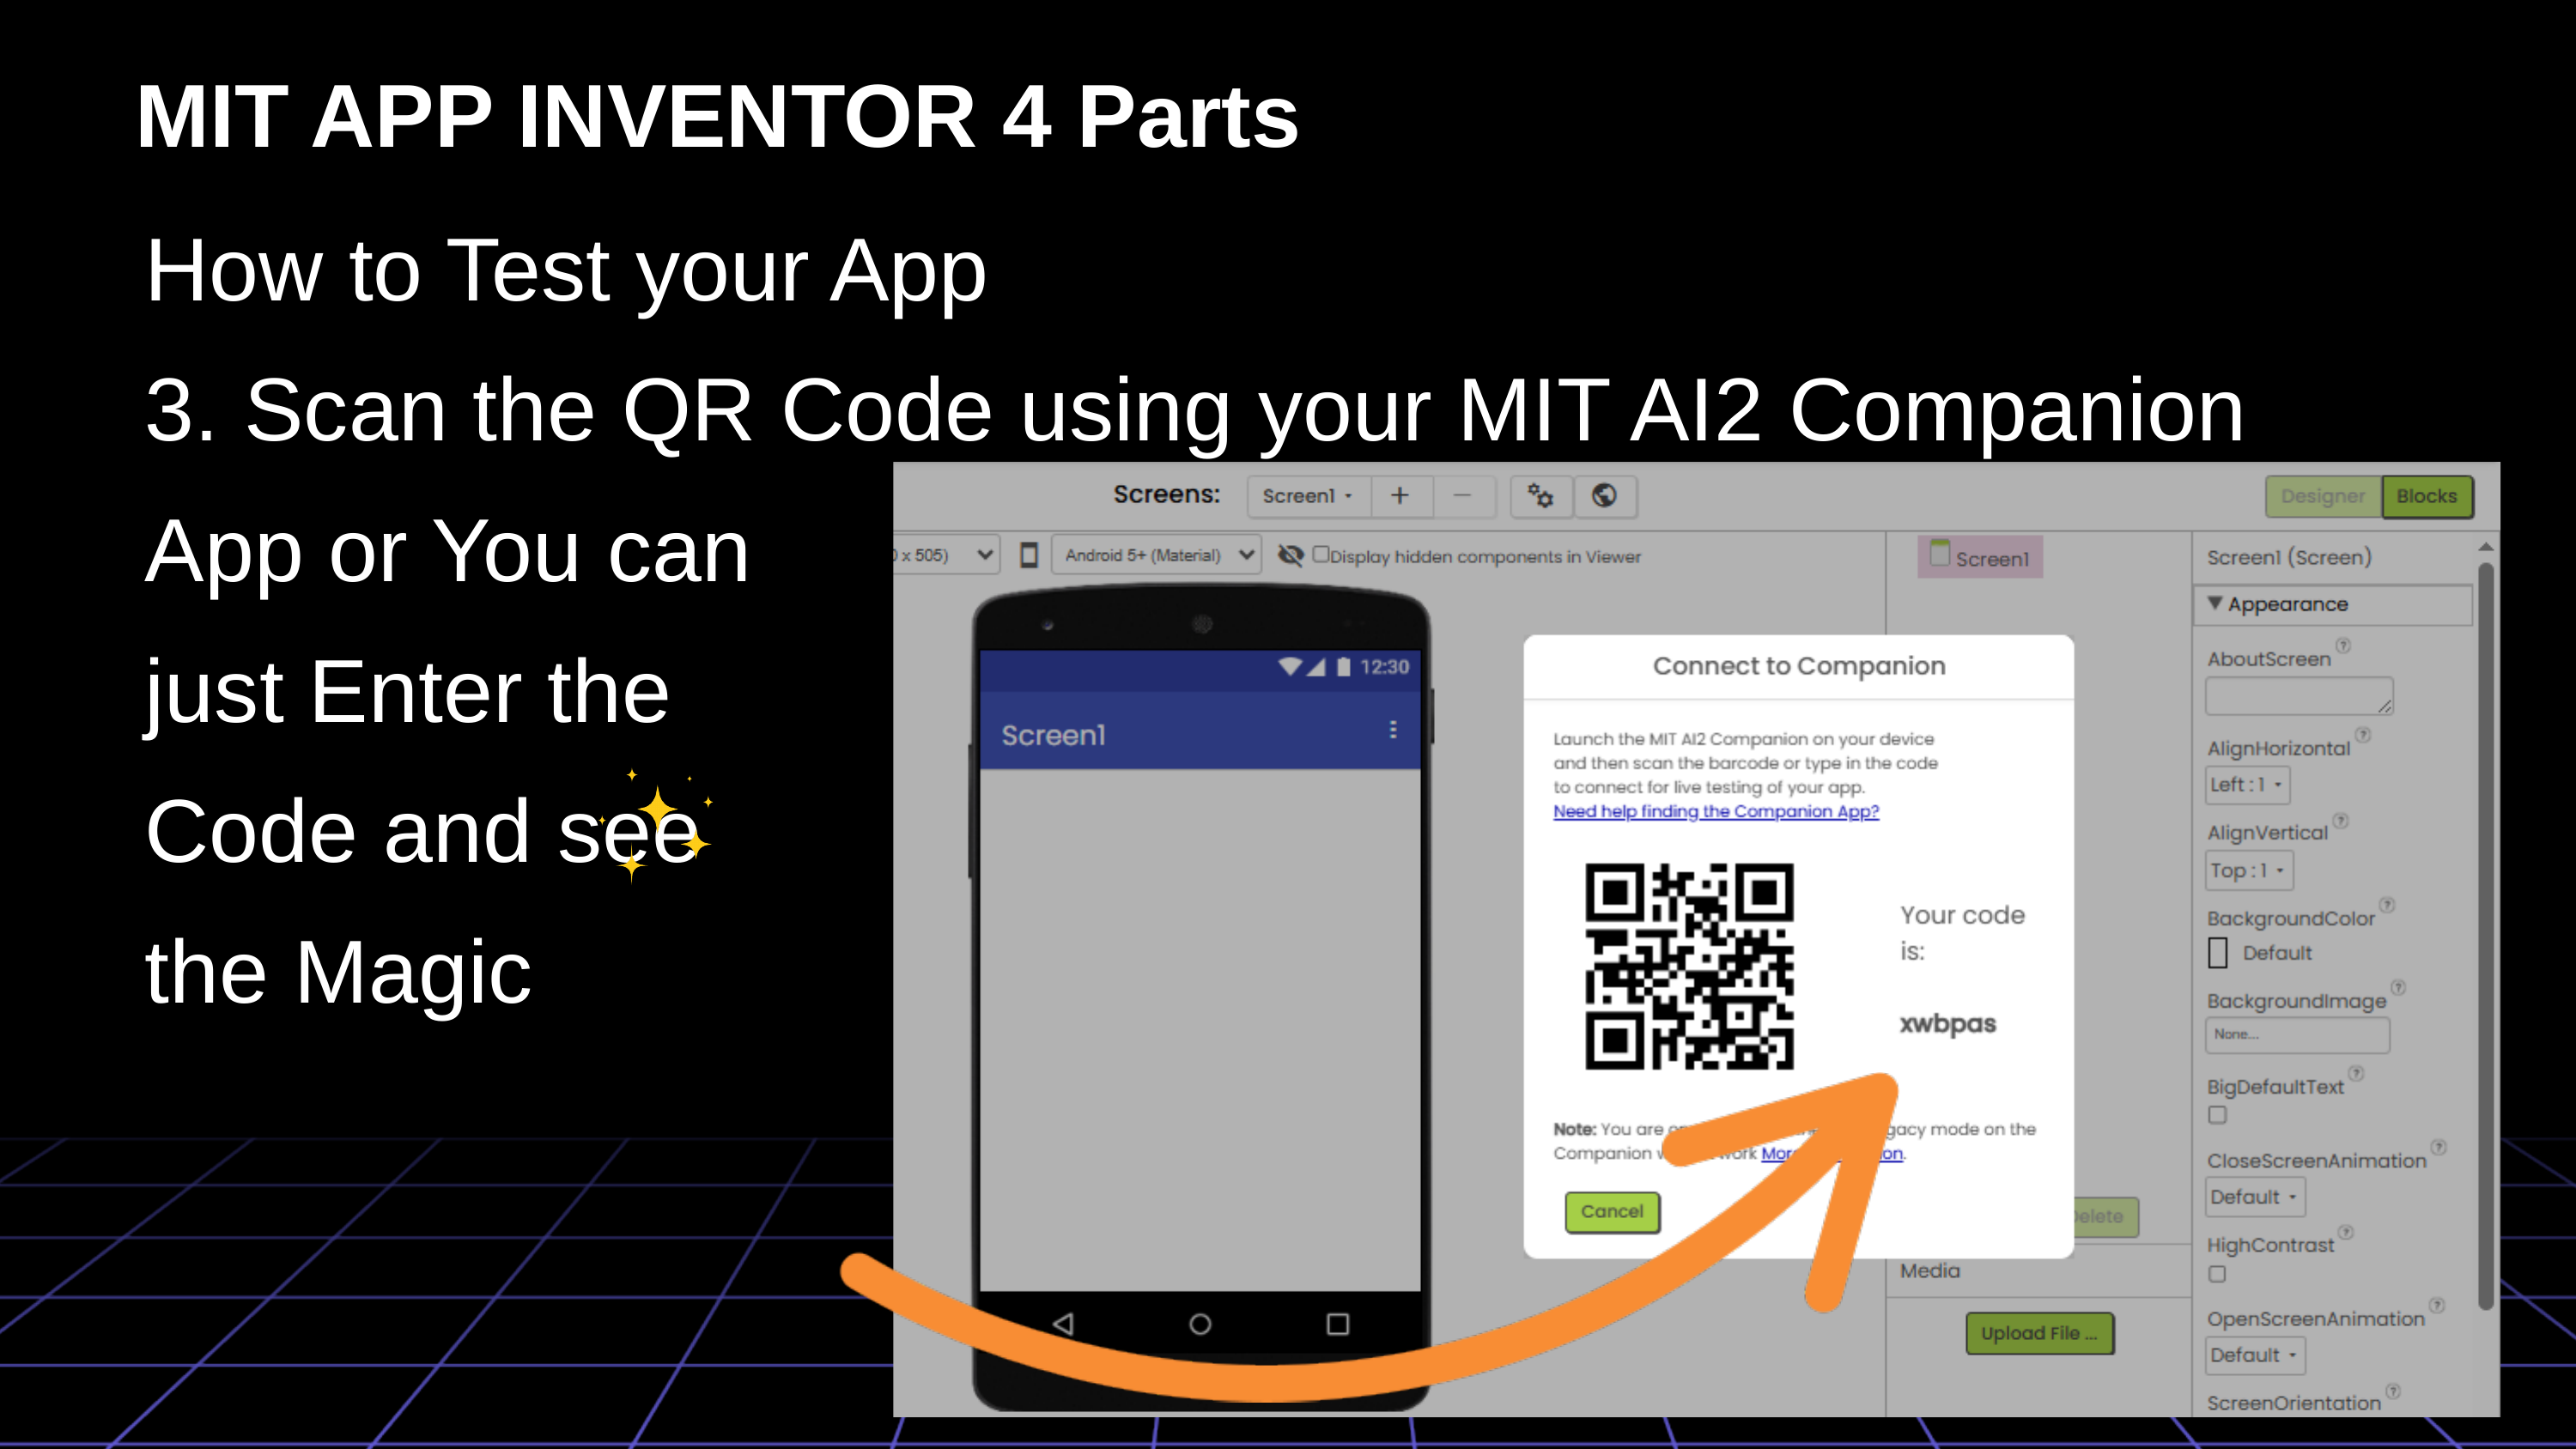

MIT APP INVENTOR 4 Parts
How to Test your App
3. Scan the QR Code using your MIT AI2 Companion
App or You can
just Enter the
Code and see
the Magic